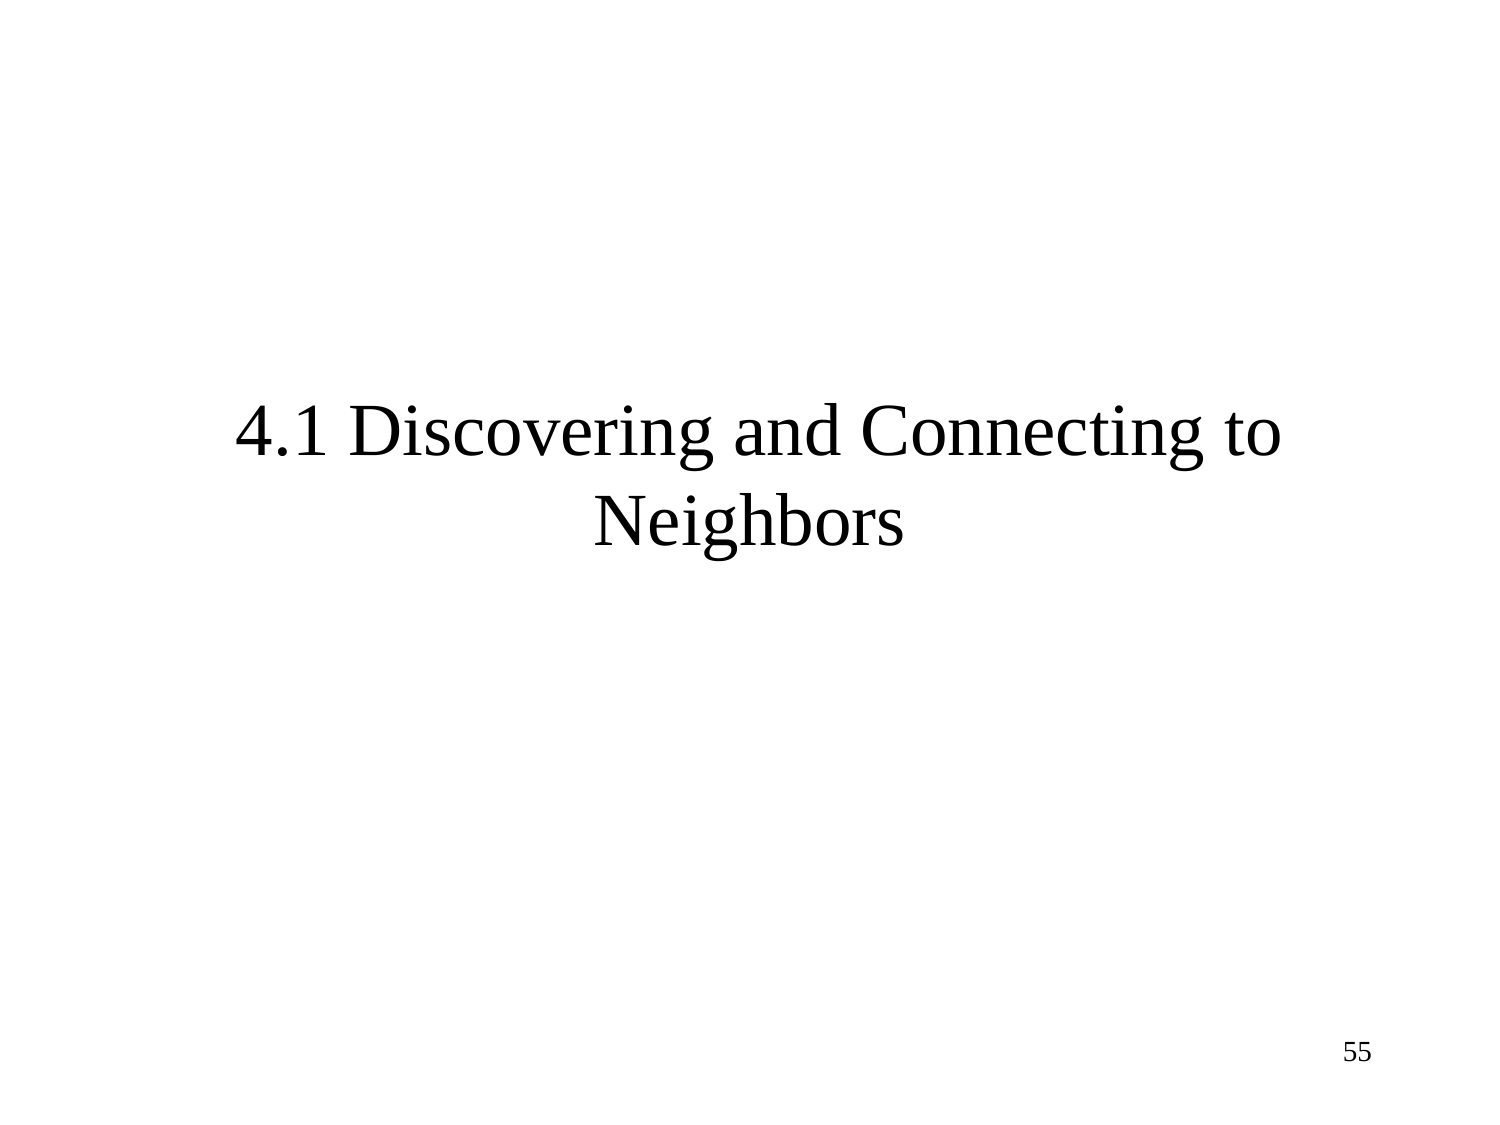

# 4.1 Discovering and Connecting to Neighbors

55